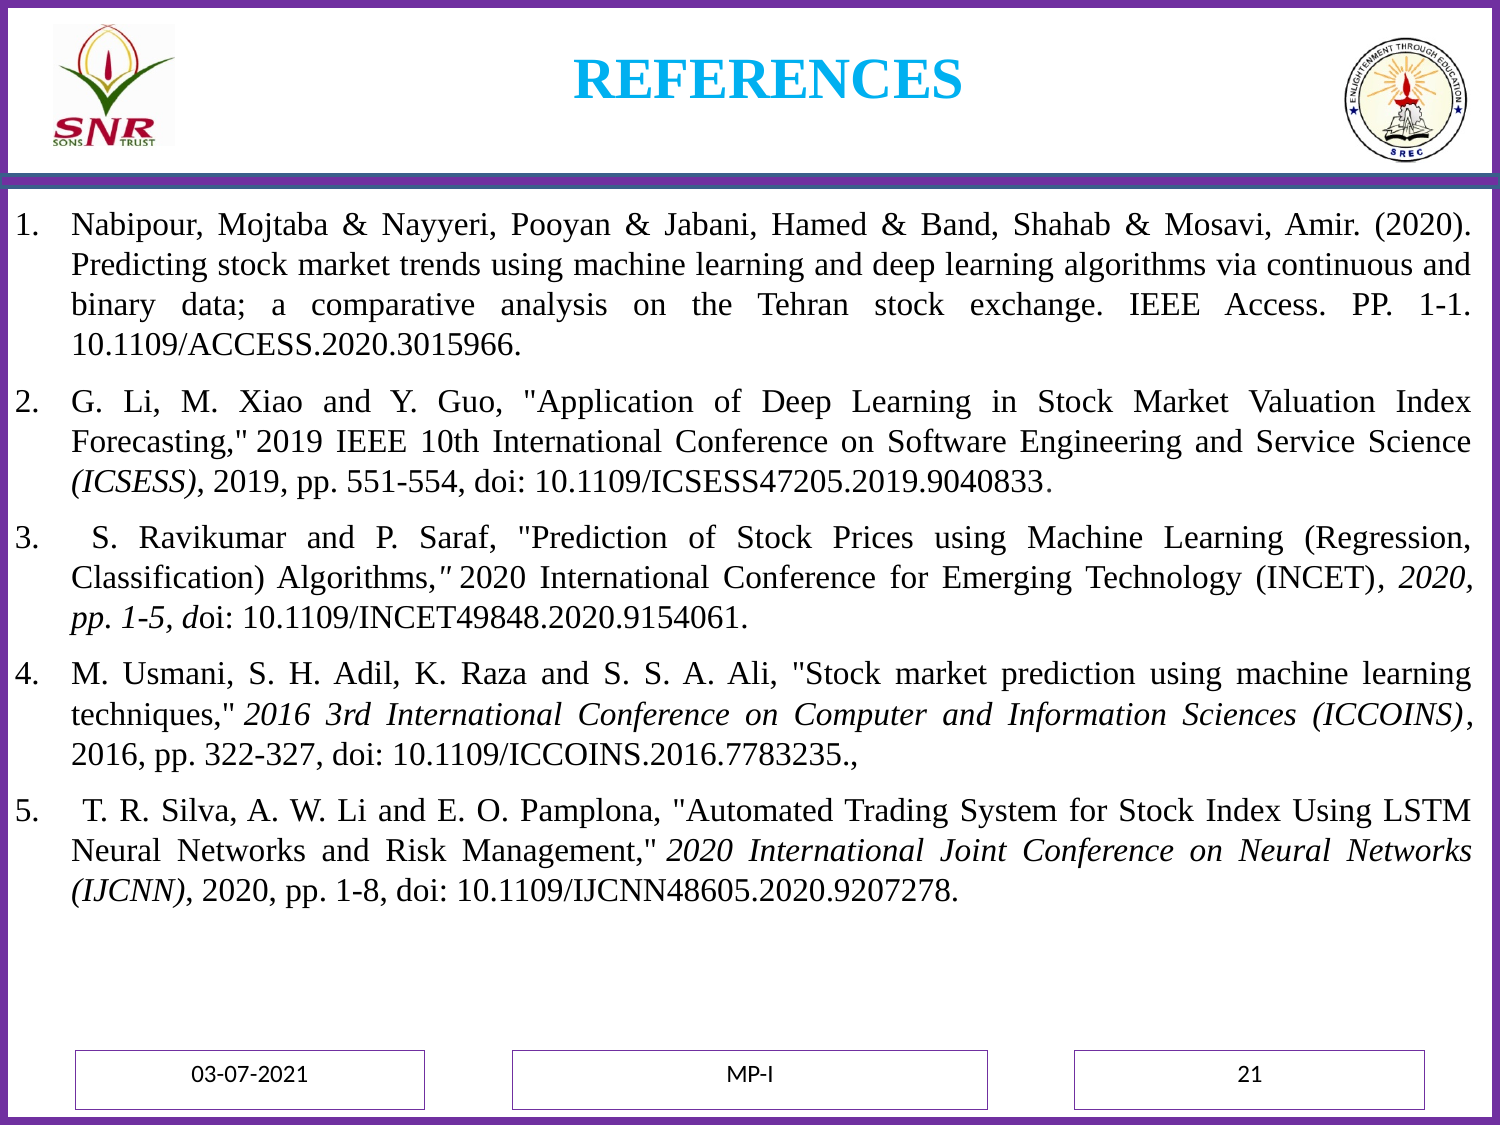

# REFERENCES

Nabipour, Mojtaba & Nayyeri, Pooyan & Jabani, Hamed & Band, Shahab & Mosavi, Amir. (2020). Predicting stock market trends using machine learning and deep learning algorithms via continuous and binary data; a comparative analysis on the Tehran stock exchange. IEEE Access. PP. 1-1. 10.1109/ACCESS.2020.3015966.
G. Li, M. Xiao and Y. Guo, "Application of Deep Learning in Stock Market Valuation Index Forecasting," 2019 IEEE 10th International Conference on Software Engineering and Service Science (ICSESS), 2019, pp. 551-554, doi: 10.1109/ICSESS47205.2019.9040833.
 S. Ravikumar and P. Saraf, "Prediction of Stock Prices using Machine Learning (Regression, Classification) Algorithms," 2020 International Conference for Emerging Technology (INCET), 2020, pp. 1-5, doi: 10.1109/INCET49848.2020.9154061.
M. Usmani, S. H. Adil, K. Raza and S. S. A. Ali, "Stock market prediction using machine learning techniques," 2016 3rd International Conference on Computer and Information Sciences (ICCOINS), 2016, pp. 322-327, doi: 10.1109/ICCOINS.2016.7783235.,
 T. R. Silva, A. W. Li and E. O. Pamplona, "Automated Trading System for Stock Index Using LSTM Neural Networks and Risk Management," 2020 International Joint Conference on Neural Networks (IJCNN), 2020, pp. 1-8, doi: 10.1109/IJCNN48605.2020.9207278.
03-07-2021
MP-I
21